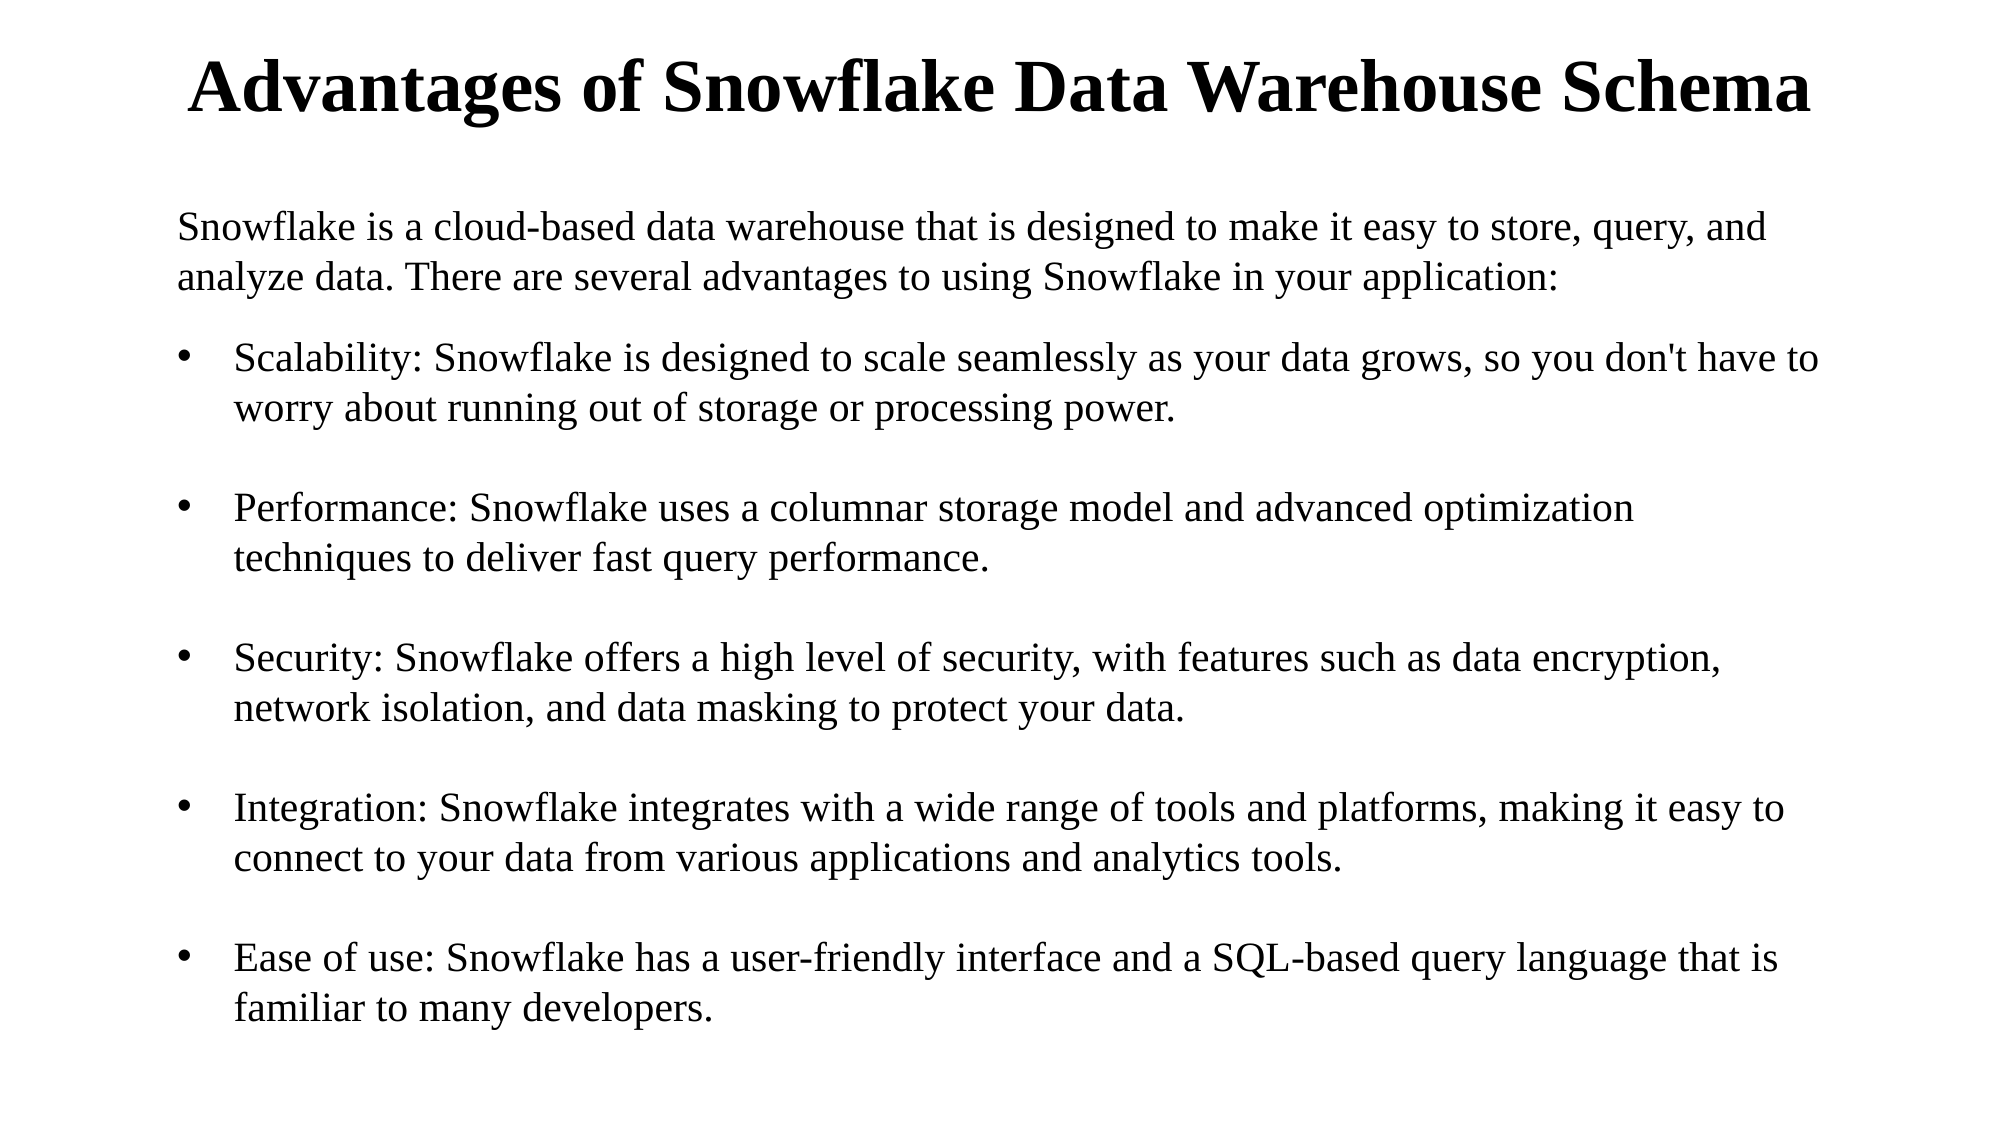

Advantages of Snowflake Data Warehouse Schema

Snowflake is a cloud-based data warehouse that is designed to make it easy to store, query, and analyze data. There are several advantages to using Snowflake in your application:
Scalability: Snowflake is designed to scale seamlessly as your data grows, so you don't have to worry about running out of storage or processing power.

Performance: Snowflake uses a columnar storage model and advanced optimization techniques to deliver fast query performance.

Security: Snowflake offers a high level of security, with features such as data encryption, network isolation, and data masking to protect your data.

Integration: Snowflake integrates with a wide range of tools and platforms, making it easy to connect to your data from various applications and analytics tools.

Ease of use: Snowflake has a user-friendly interface and a SQL-based query language that is familiar to many developers.